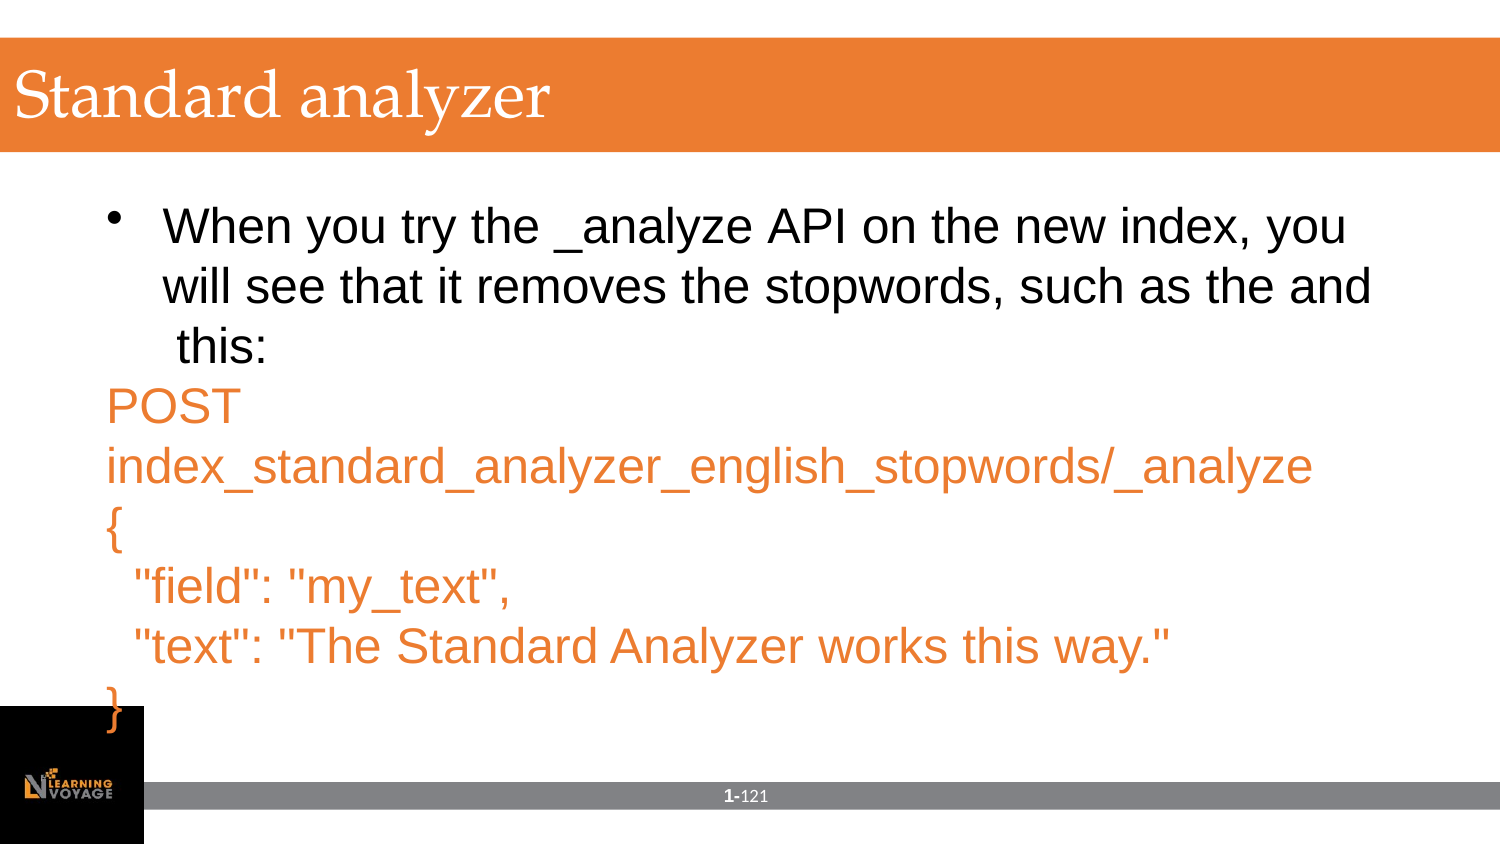

# Standard analyzer
When you try the _analyze API on the new index, you  will see that it removes the stopwords, such as the and  this:
POST
index_standard_analyzer_english_stopwords/_analyze
{
"field": "my_text",
"text": "The Standard Analyzer works this way."
}
1-121